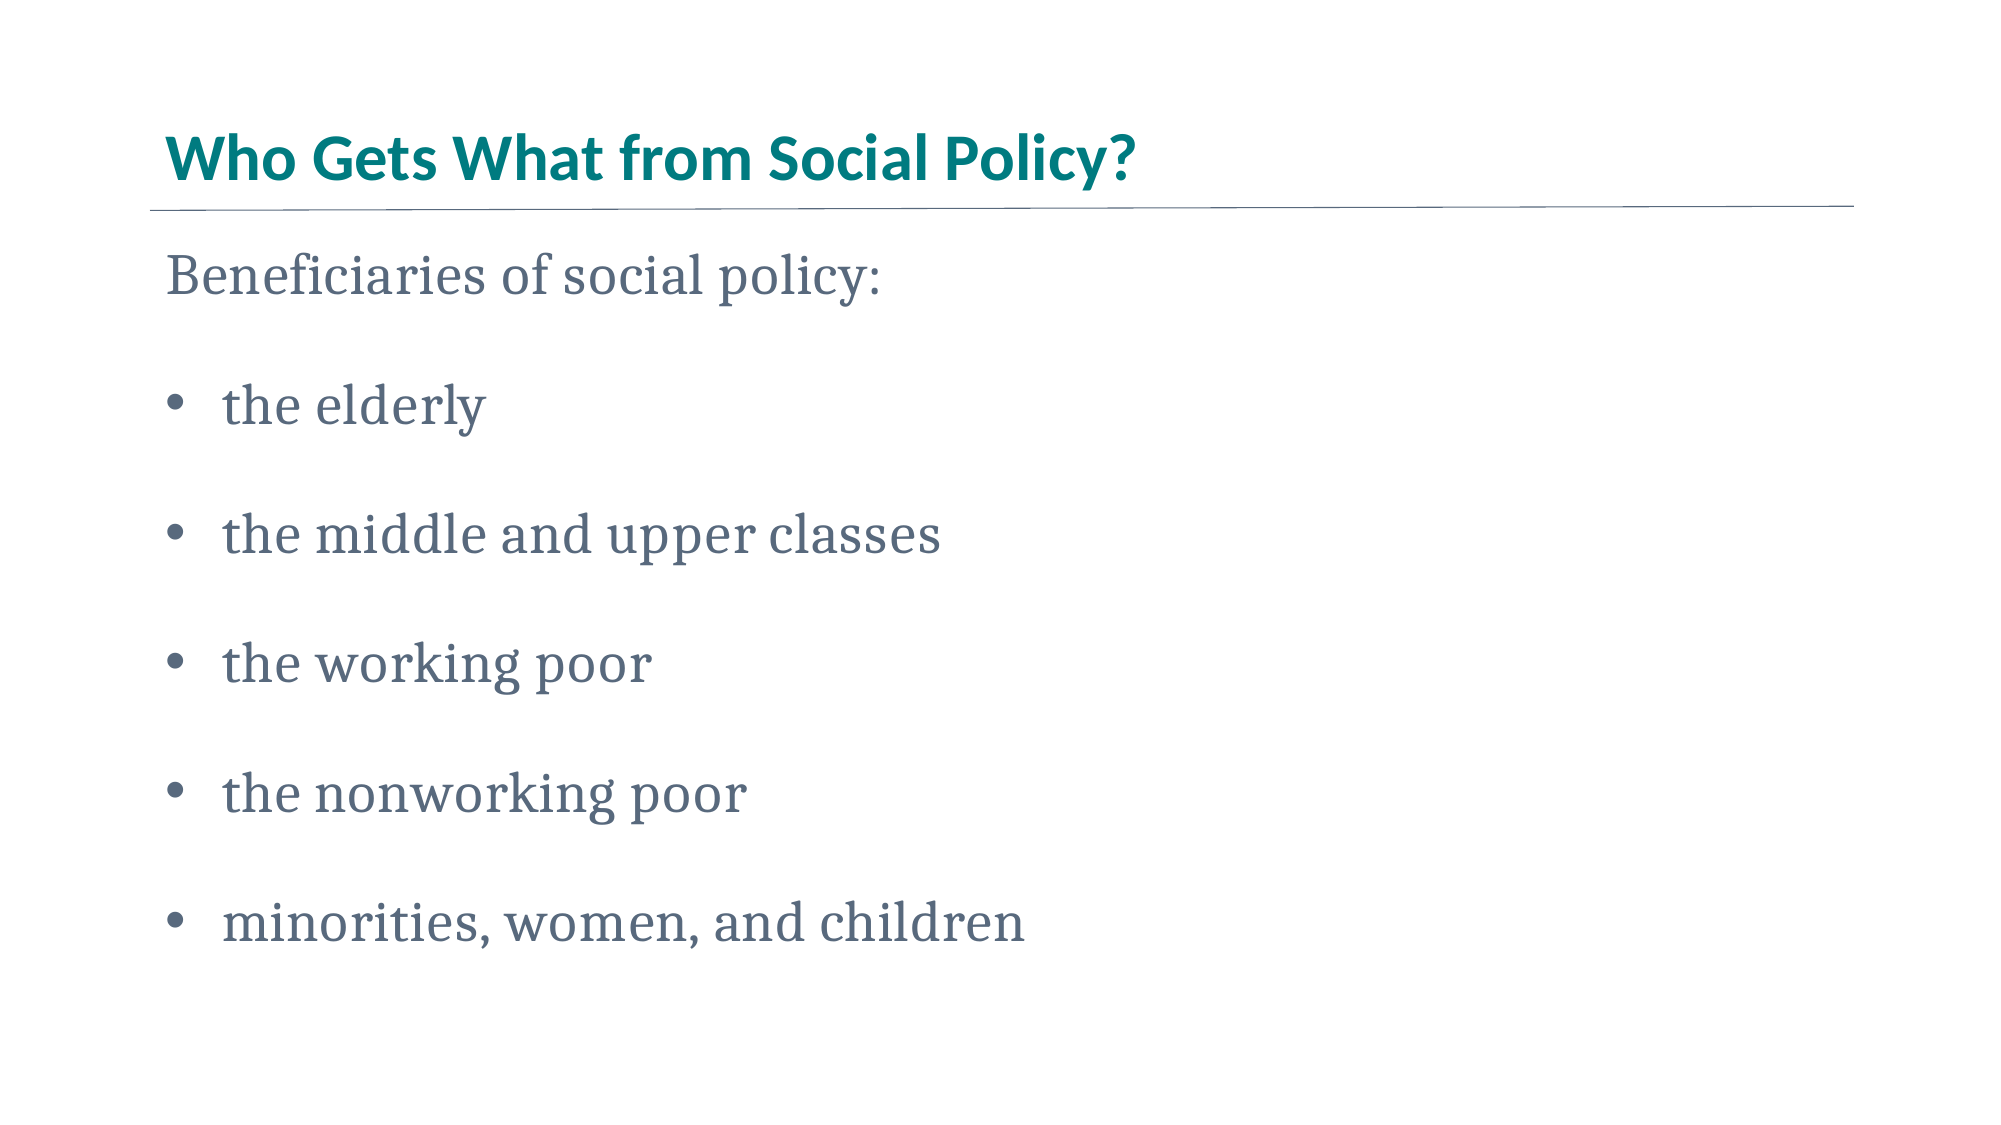

# Who Gets What from Social Policy?
Beneficiaries of social policy:

the elderly

the middle and upper classes

the working poor

the nonworking poor

minorities, women, and children